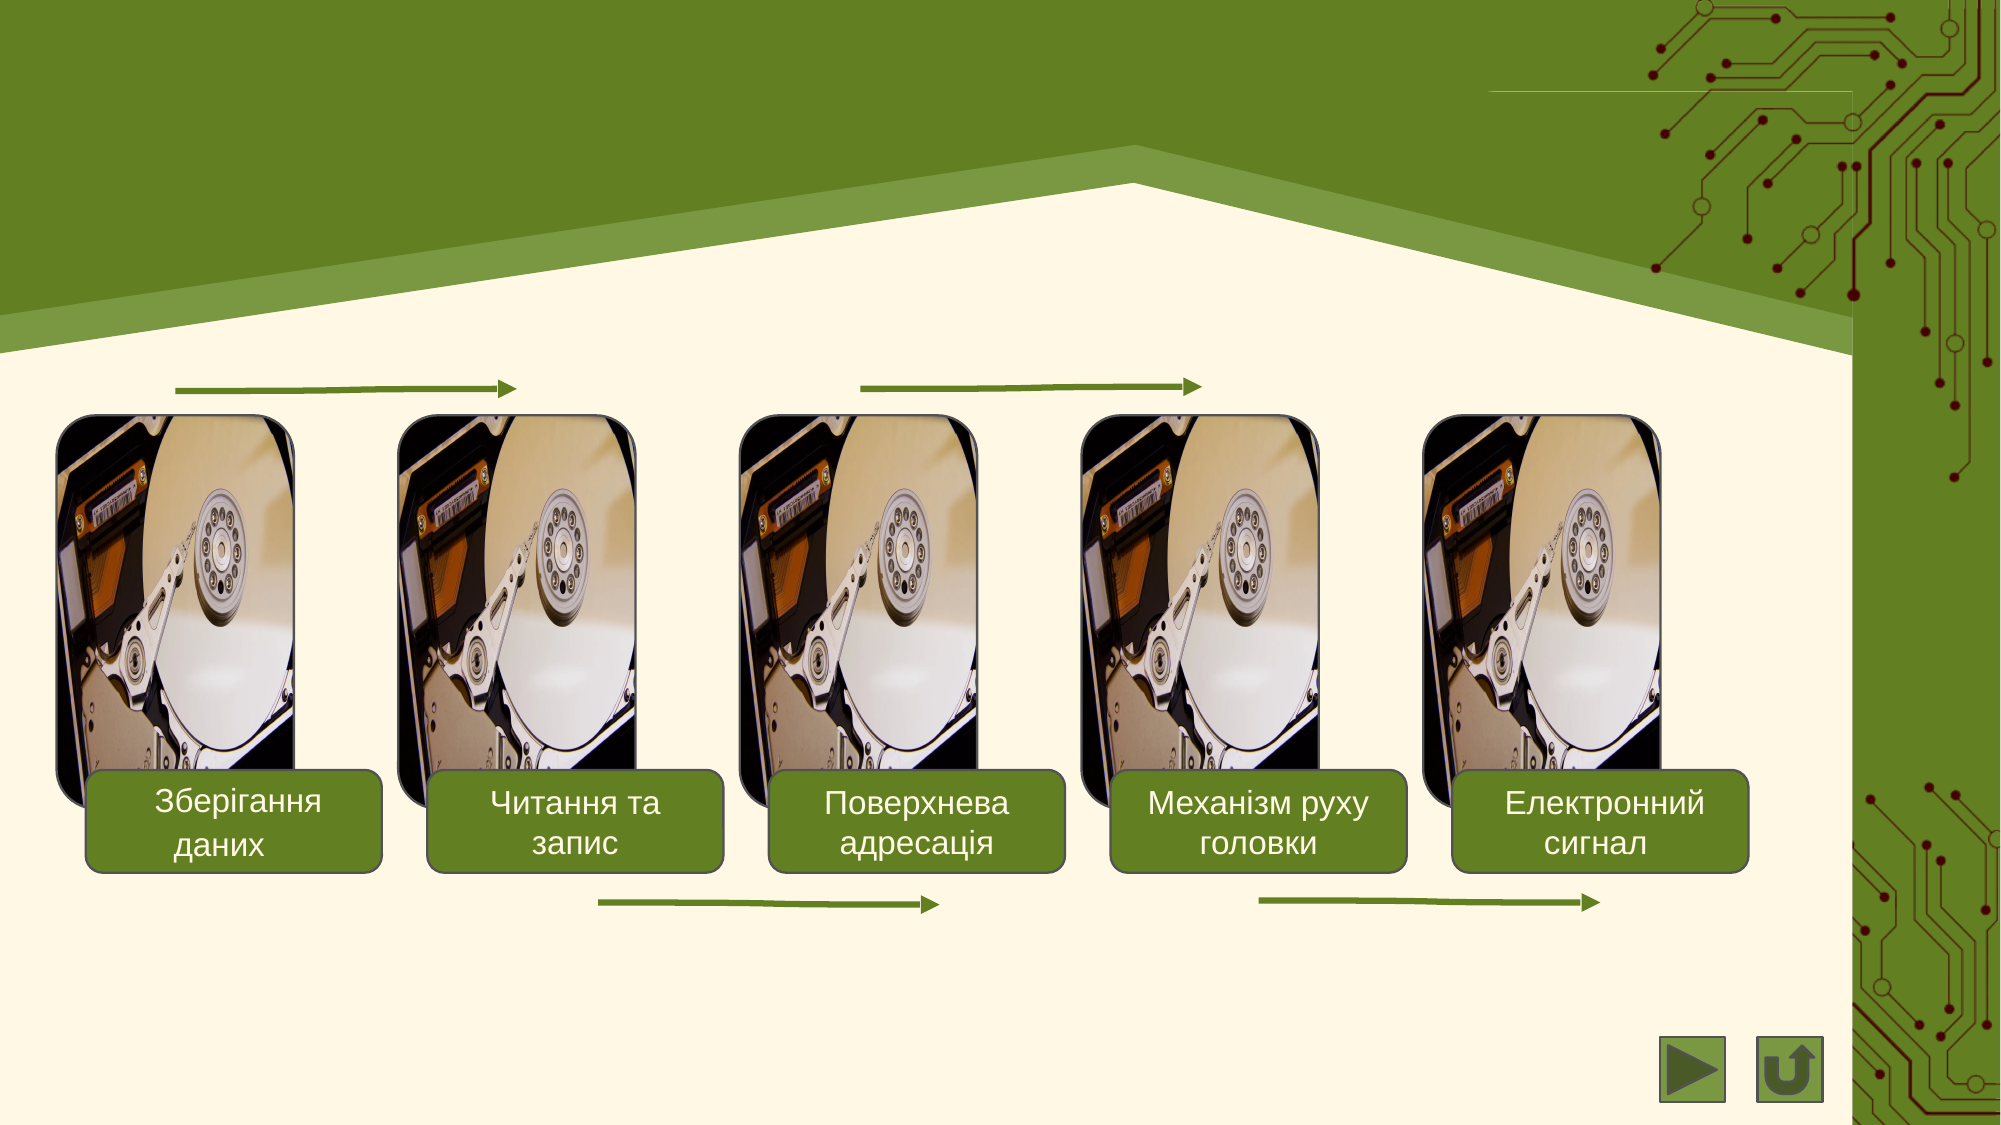

#

 Зберігання даних
Читання та запис
Поверхнева адресація
Механізм руху головки
 Електронний сигнал